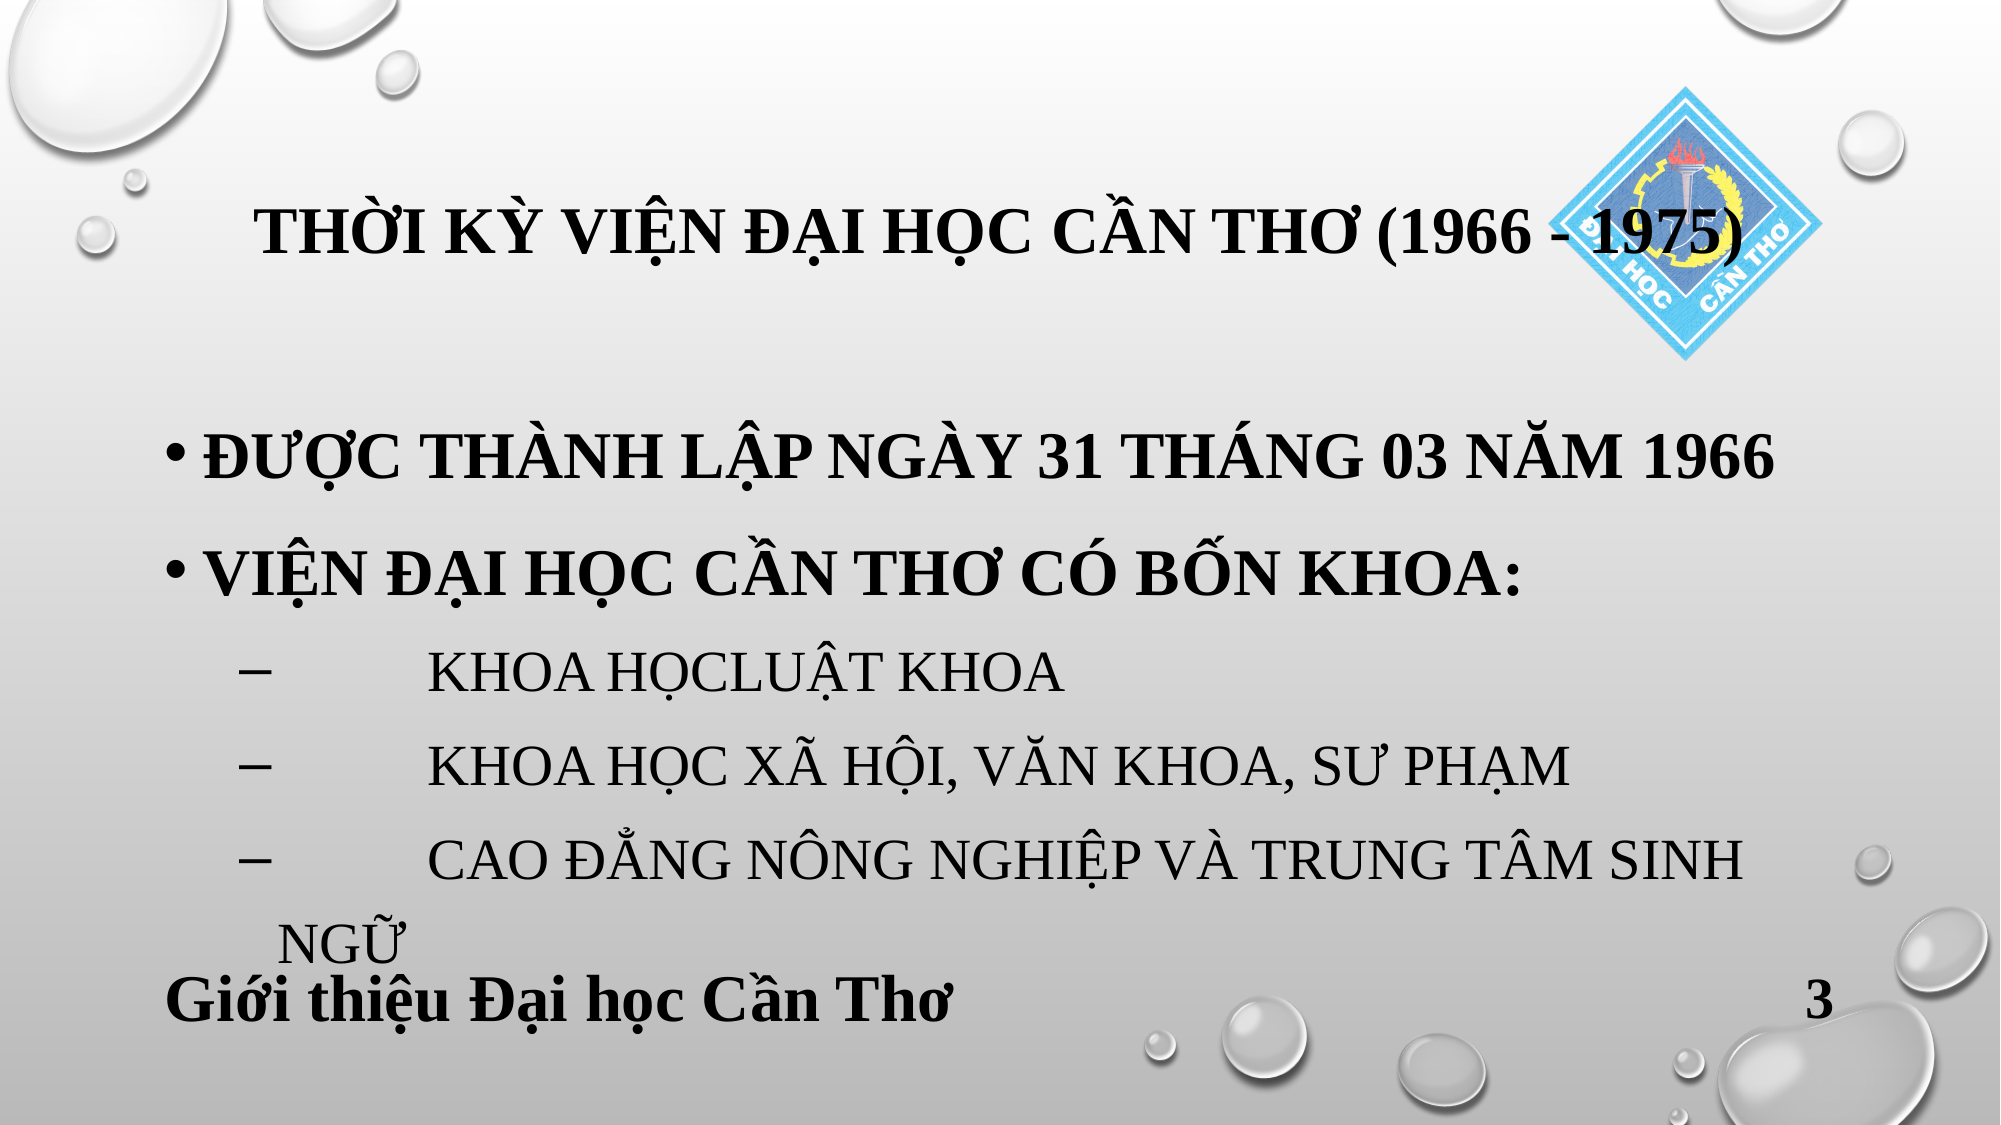

# THỜI KỲ VIỆN ĐẠI HỌC CẦN THƠ (1966 - 1975)
ĐƯỢC THÀNH LẬP NGÀY 31 THÁNG 03 NĂM 1966
VIỆN ĐẠI HỌC CẦN THƠ CÓ BốN KHOA:
	KHOA HỌCLUẬT KHOA
	KHOA HỌC XÃ HỘI, VĂN KHOA, SƯ PHẠM
	CAO ĐẲNG NÔNG NGHIỆP VÀ TRUNG TÂM SINH NGỮ
Giới thiệu Đại học Cần Thơ
3